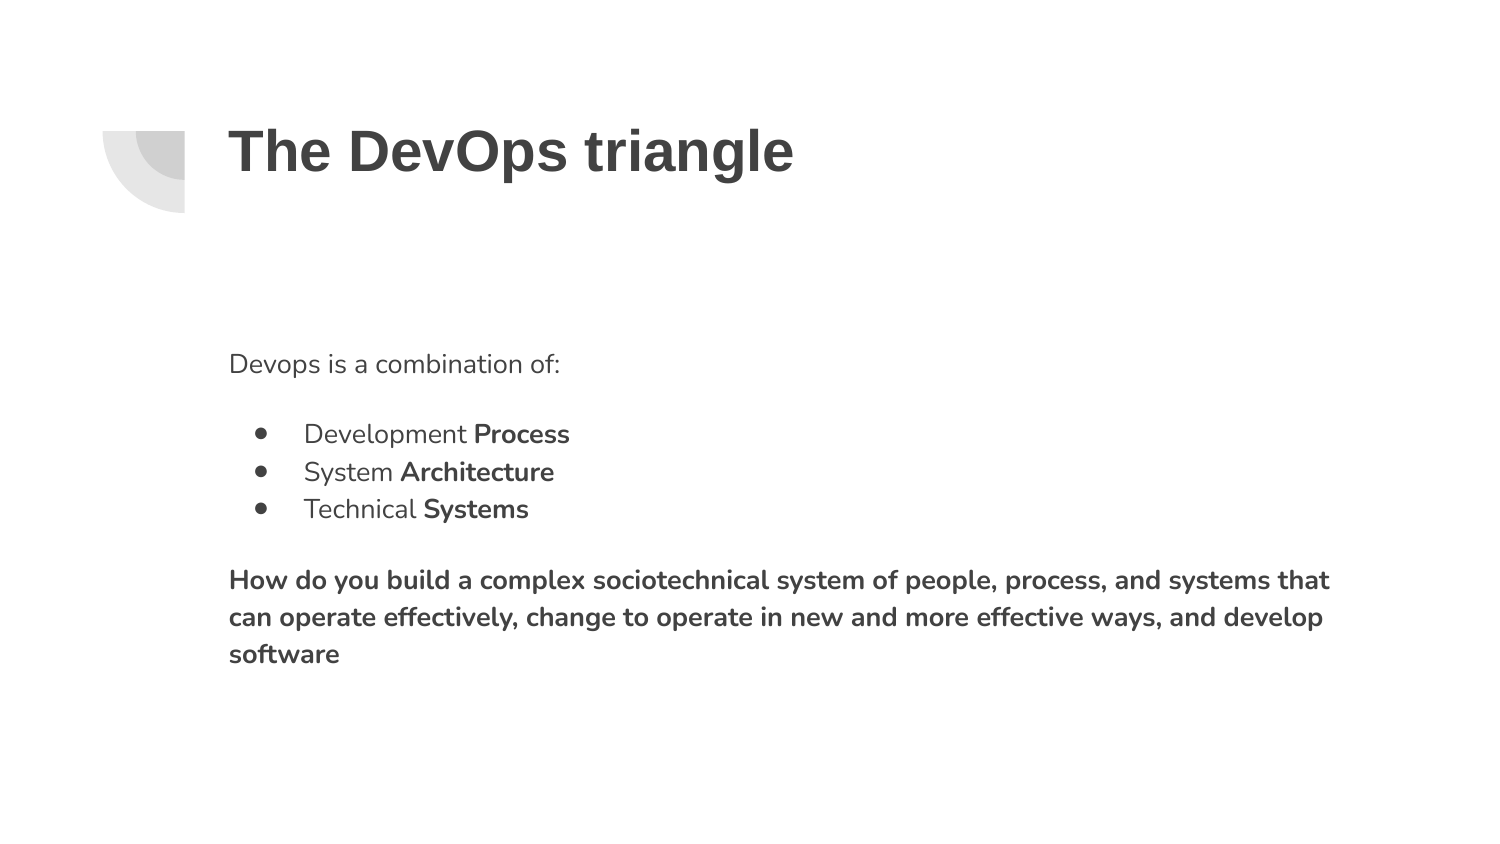

# The DevOps triangle
Devops is a combination of:
Development Process
System Architecture
Technical Systems
How do you build a complex sociotechnical system of people, process, and systems that can operate effectively, change to operate in new and more effective ways, and develop software